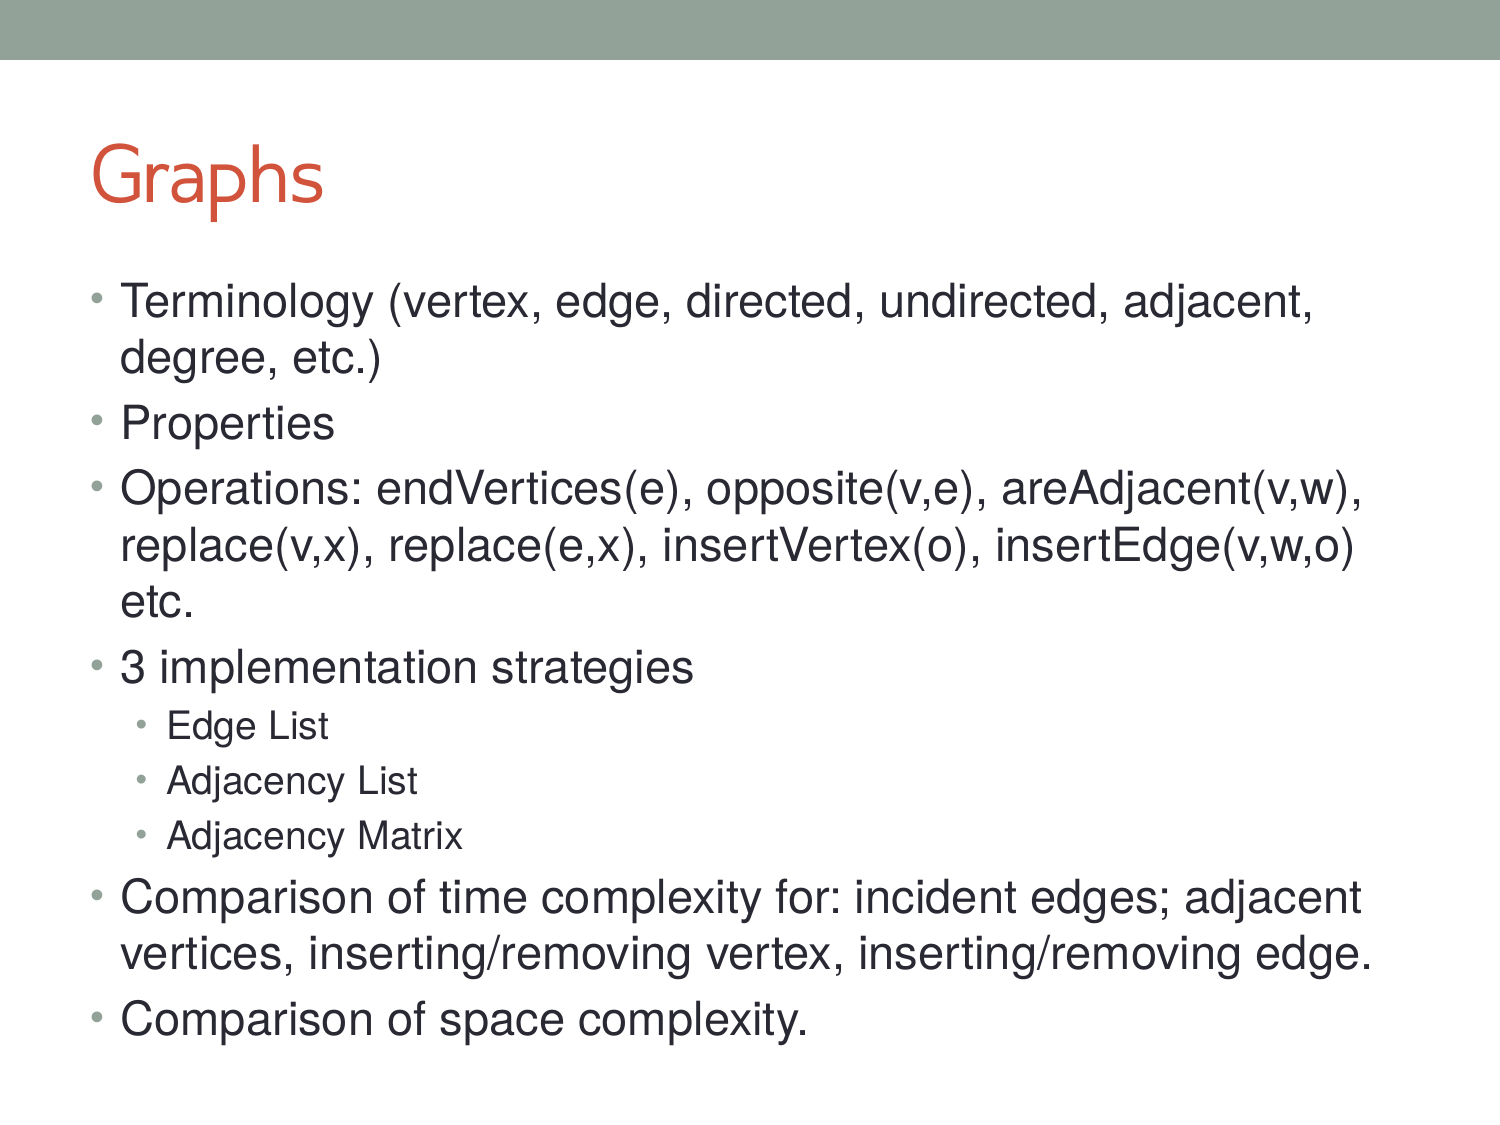

# Graphs
Terminology (vertex, edge, directed, undirected, adjacent, degree, etc.)
Properties
Operations: endVertices(e), opposite(v,e), areAdjacent(v,w), replace(v,x), replace(e,x), insertVertex(o), insertEdge(v,w,o) etc.
3 implementation strategies
Edge List
Adjacency List
Adjacency Matrix
Comparison of time complexity for: incident edges; adjacent vertices, inserting/removing vertex, inserting/removing edge.
Comparison of space complexity.